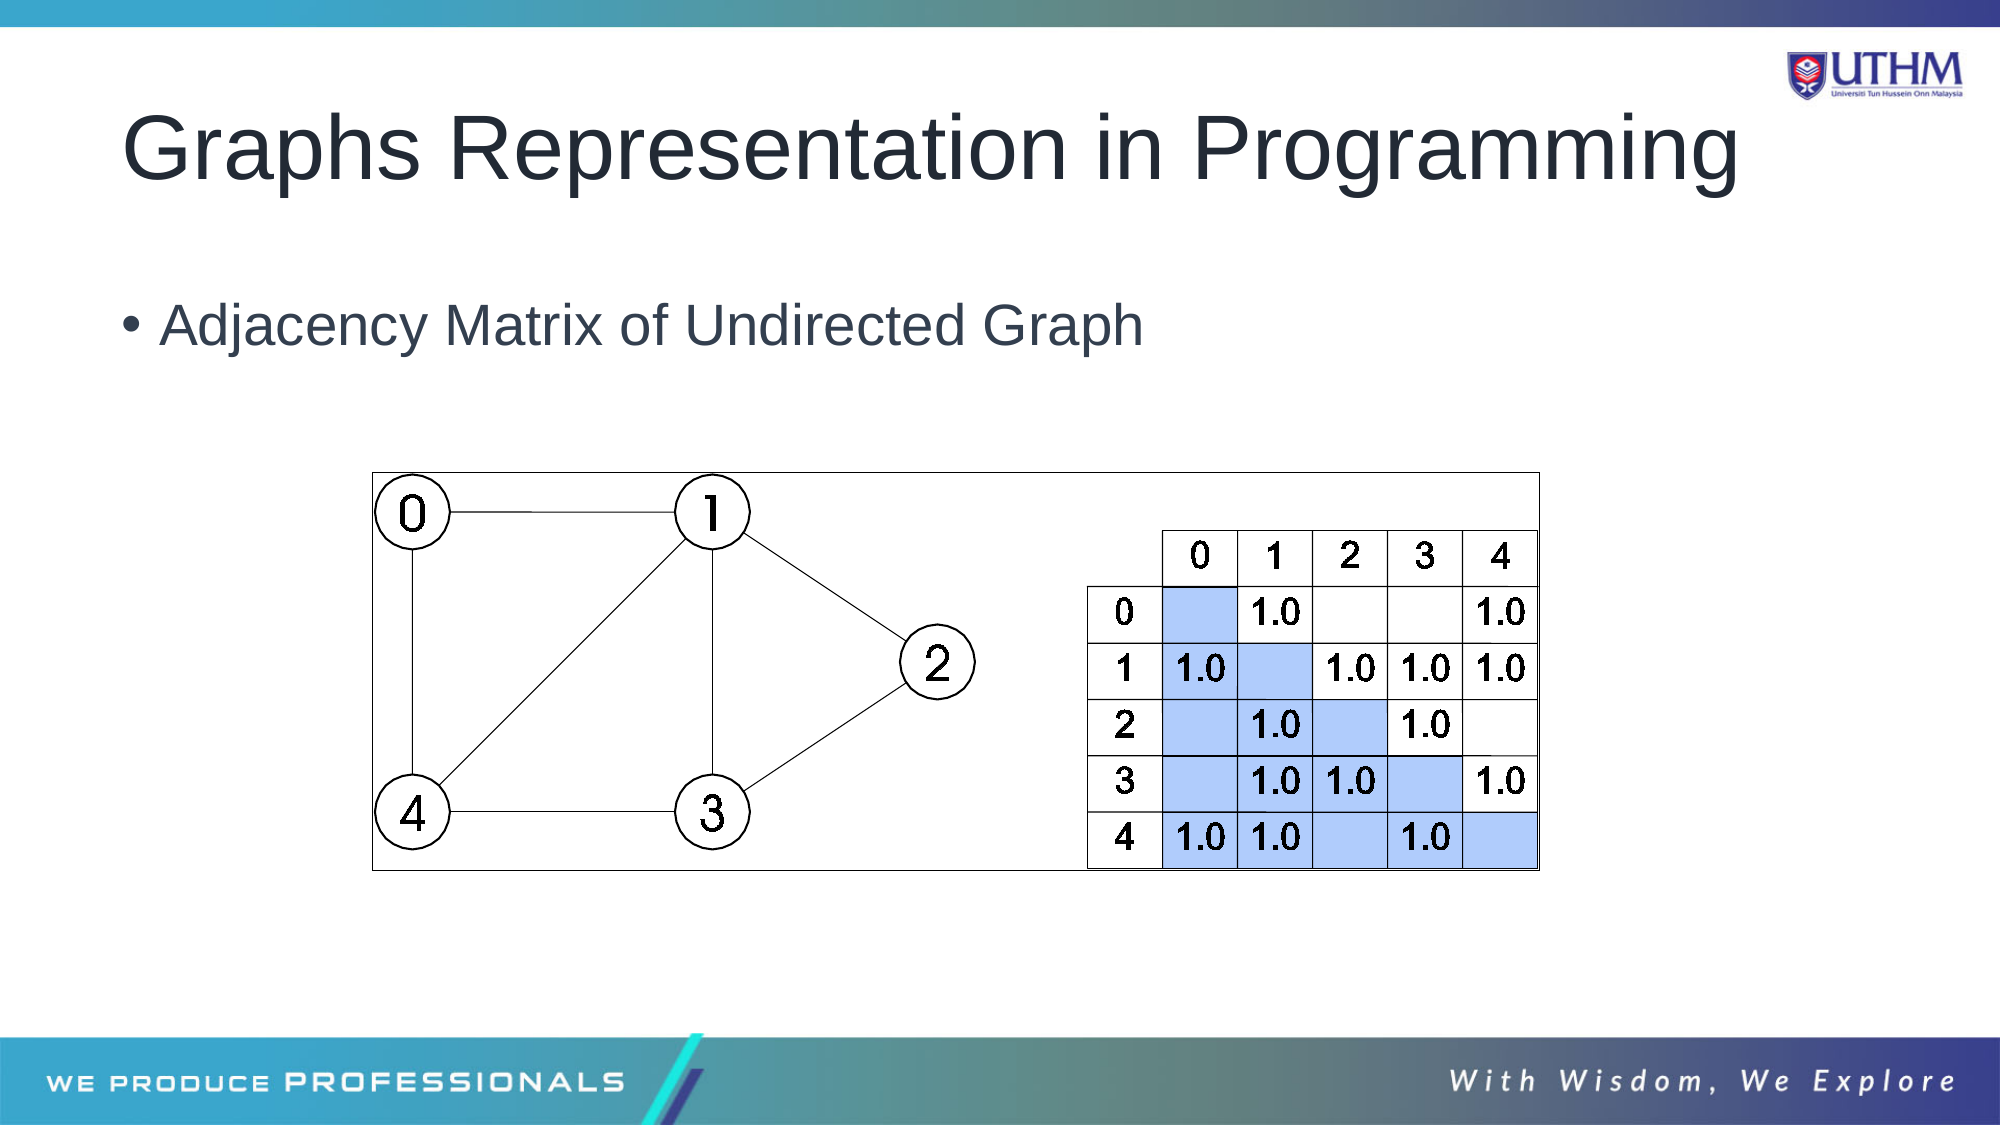

# Graphs Representation in Programming
Adjacency Matrix of Undirected Graph